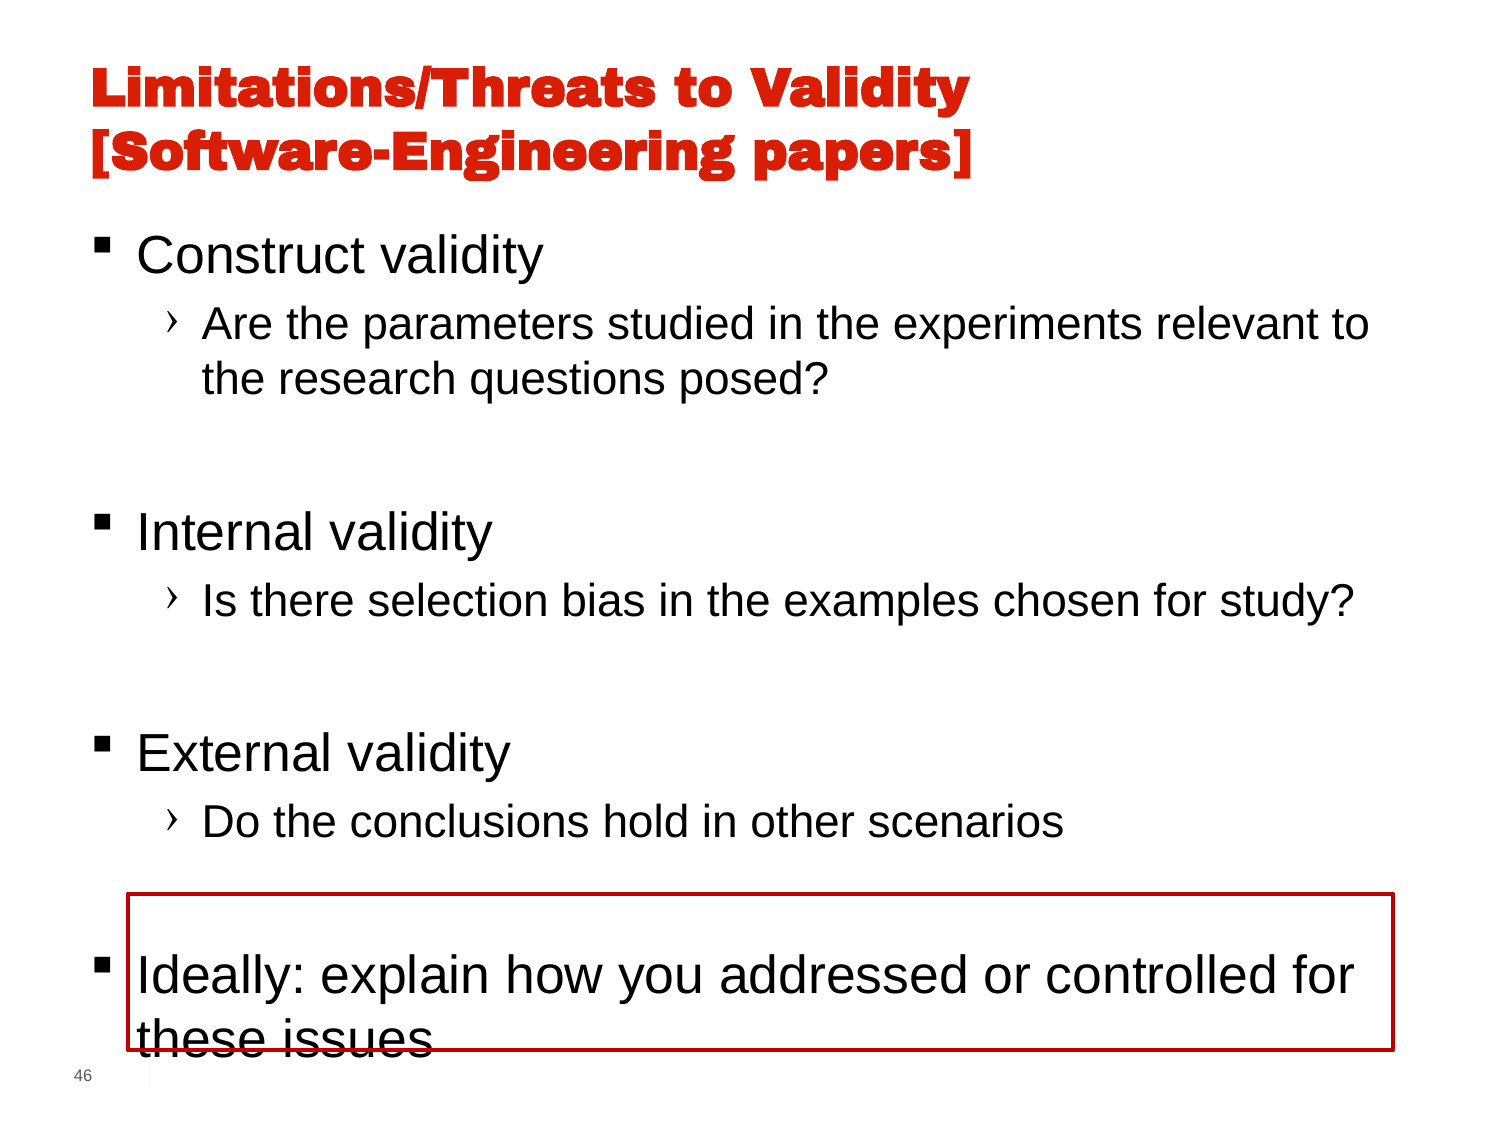

# Limitations/Threats to Validity [Software-Engineering papers]
Construct validity
Are the parameters studied in the experiments relevant to the research questions posed?

Internal validity
Is there selection bias in the examples chosen for study?

External validity
Do the conclusions hold in other scenarios

Ideally: explain how you addressed or controlled for these issues

46